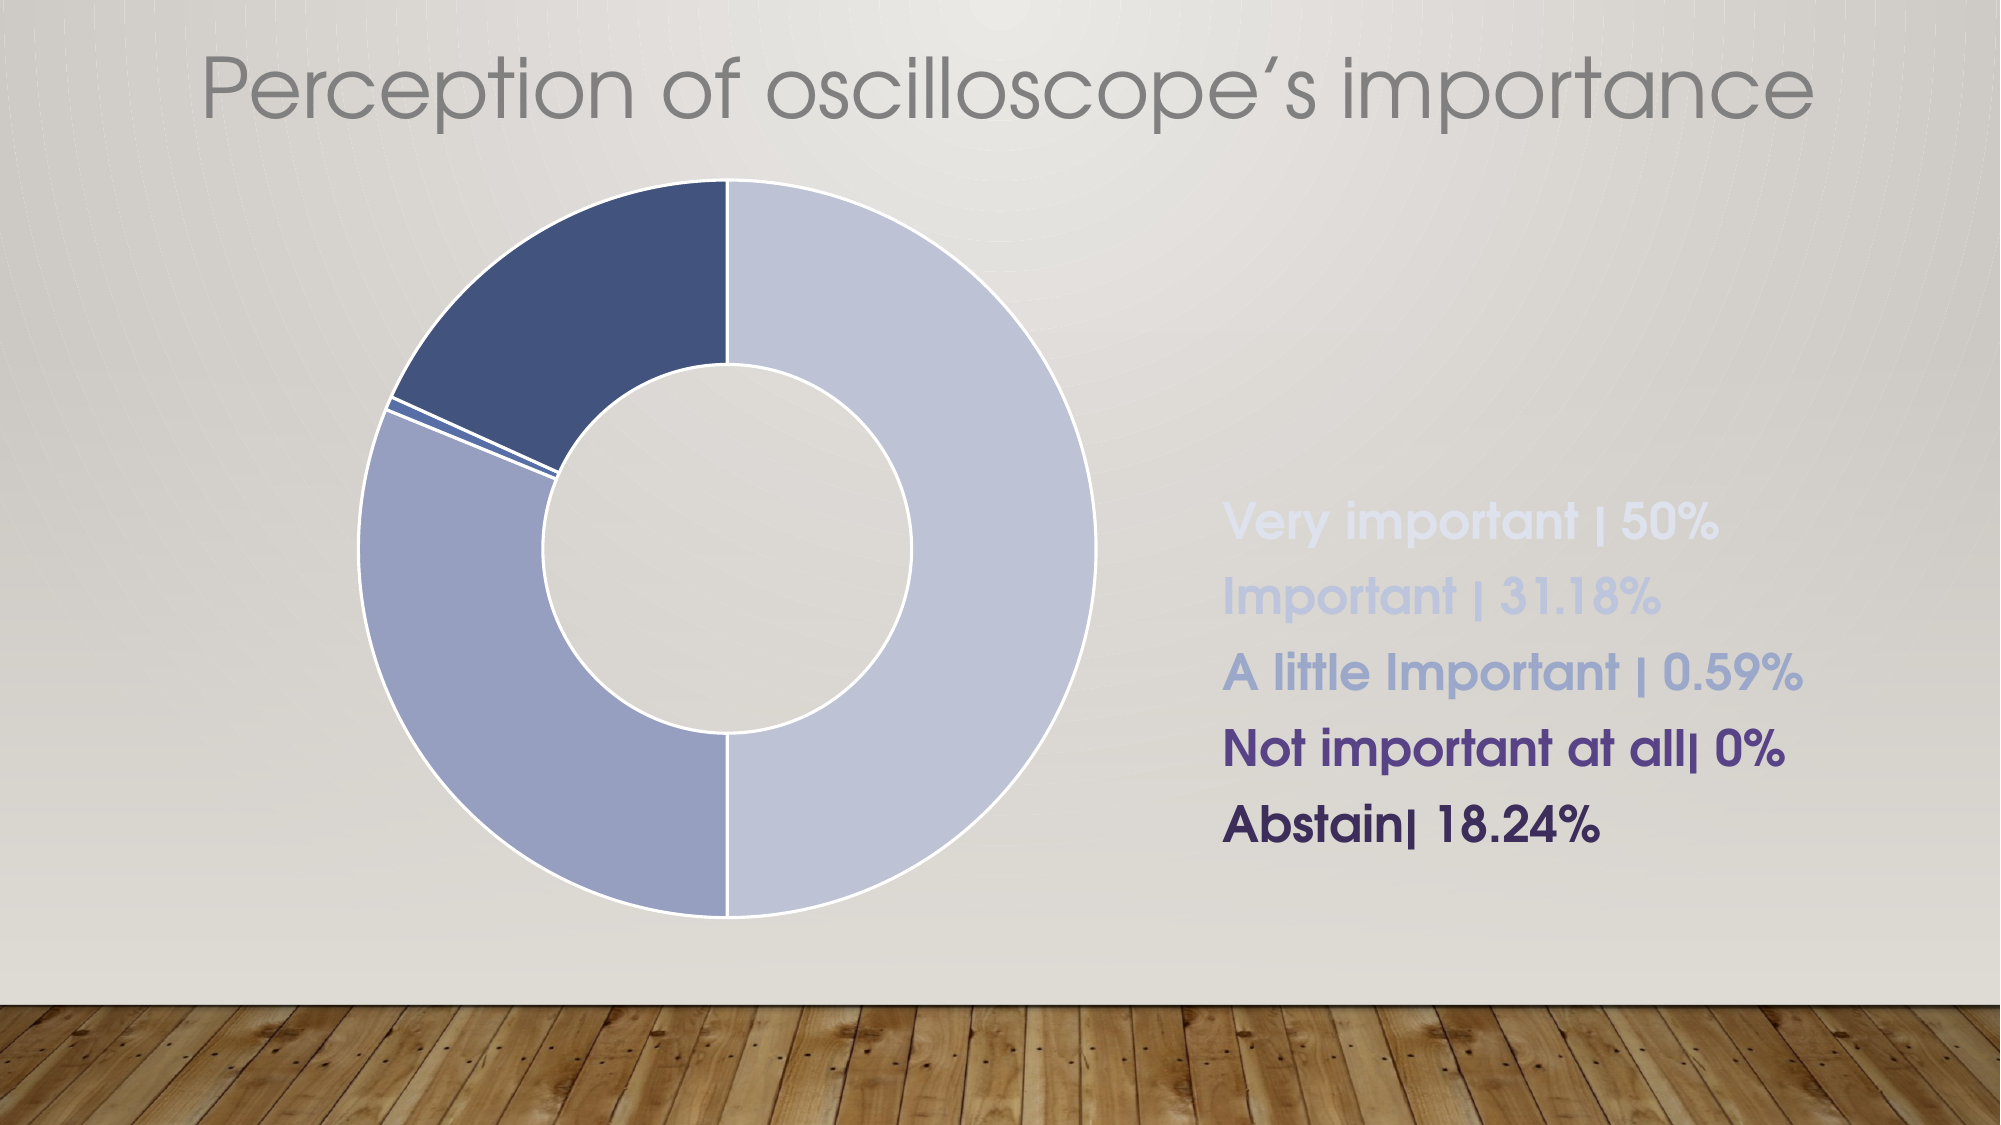

Perception of oscilloscope’s importance

### Chart

| Category | Perception of function gen’s importance |
|---|---|
| Very important | 0.5 |
| important | 0.3118 |
| a little important | 0.0059 |
| not important at all | 0.0 |
| abstain | 0.1824 |
Very important | 50%
Important | 31.18%
A little Important | 0.59%
Not important at all| 0%
Abstain| 18.24%